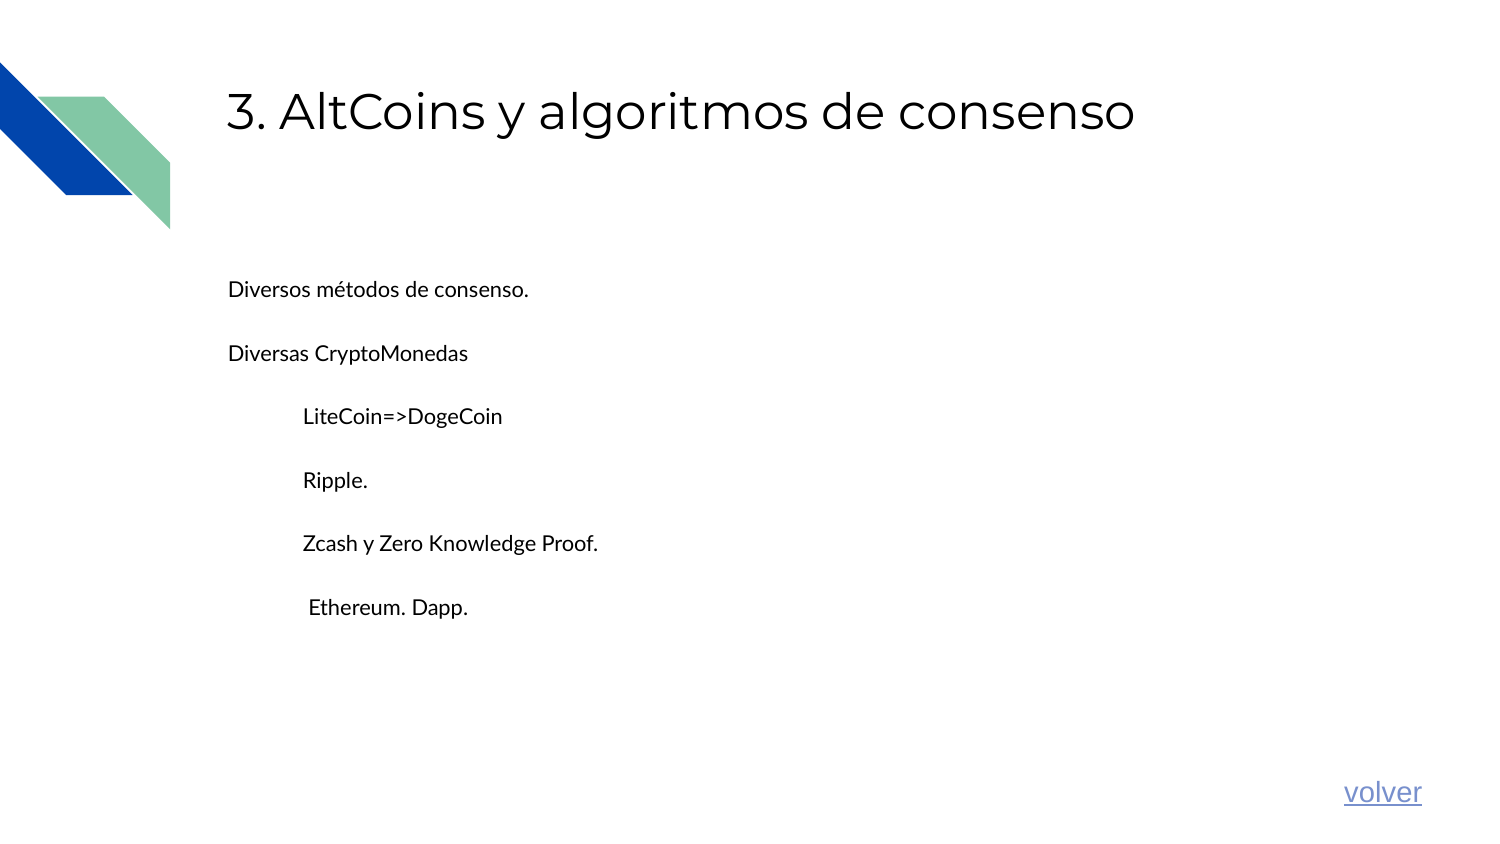

# 3. AltCoins y algoritmos de consenso
Diversos métodos de consenso.
Diversas CryptoMonedas
LiteCoin=>DogeCoin
Ripple.
Zcash y Zero Knowledge Proof.
 Ethereum. Dapp.

volver